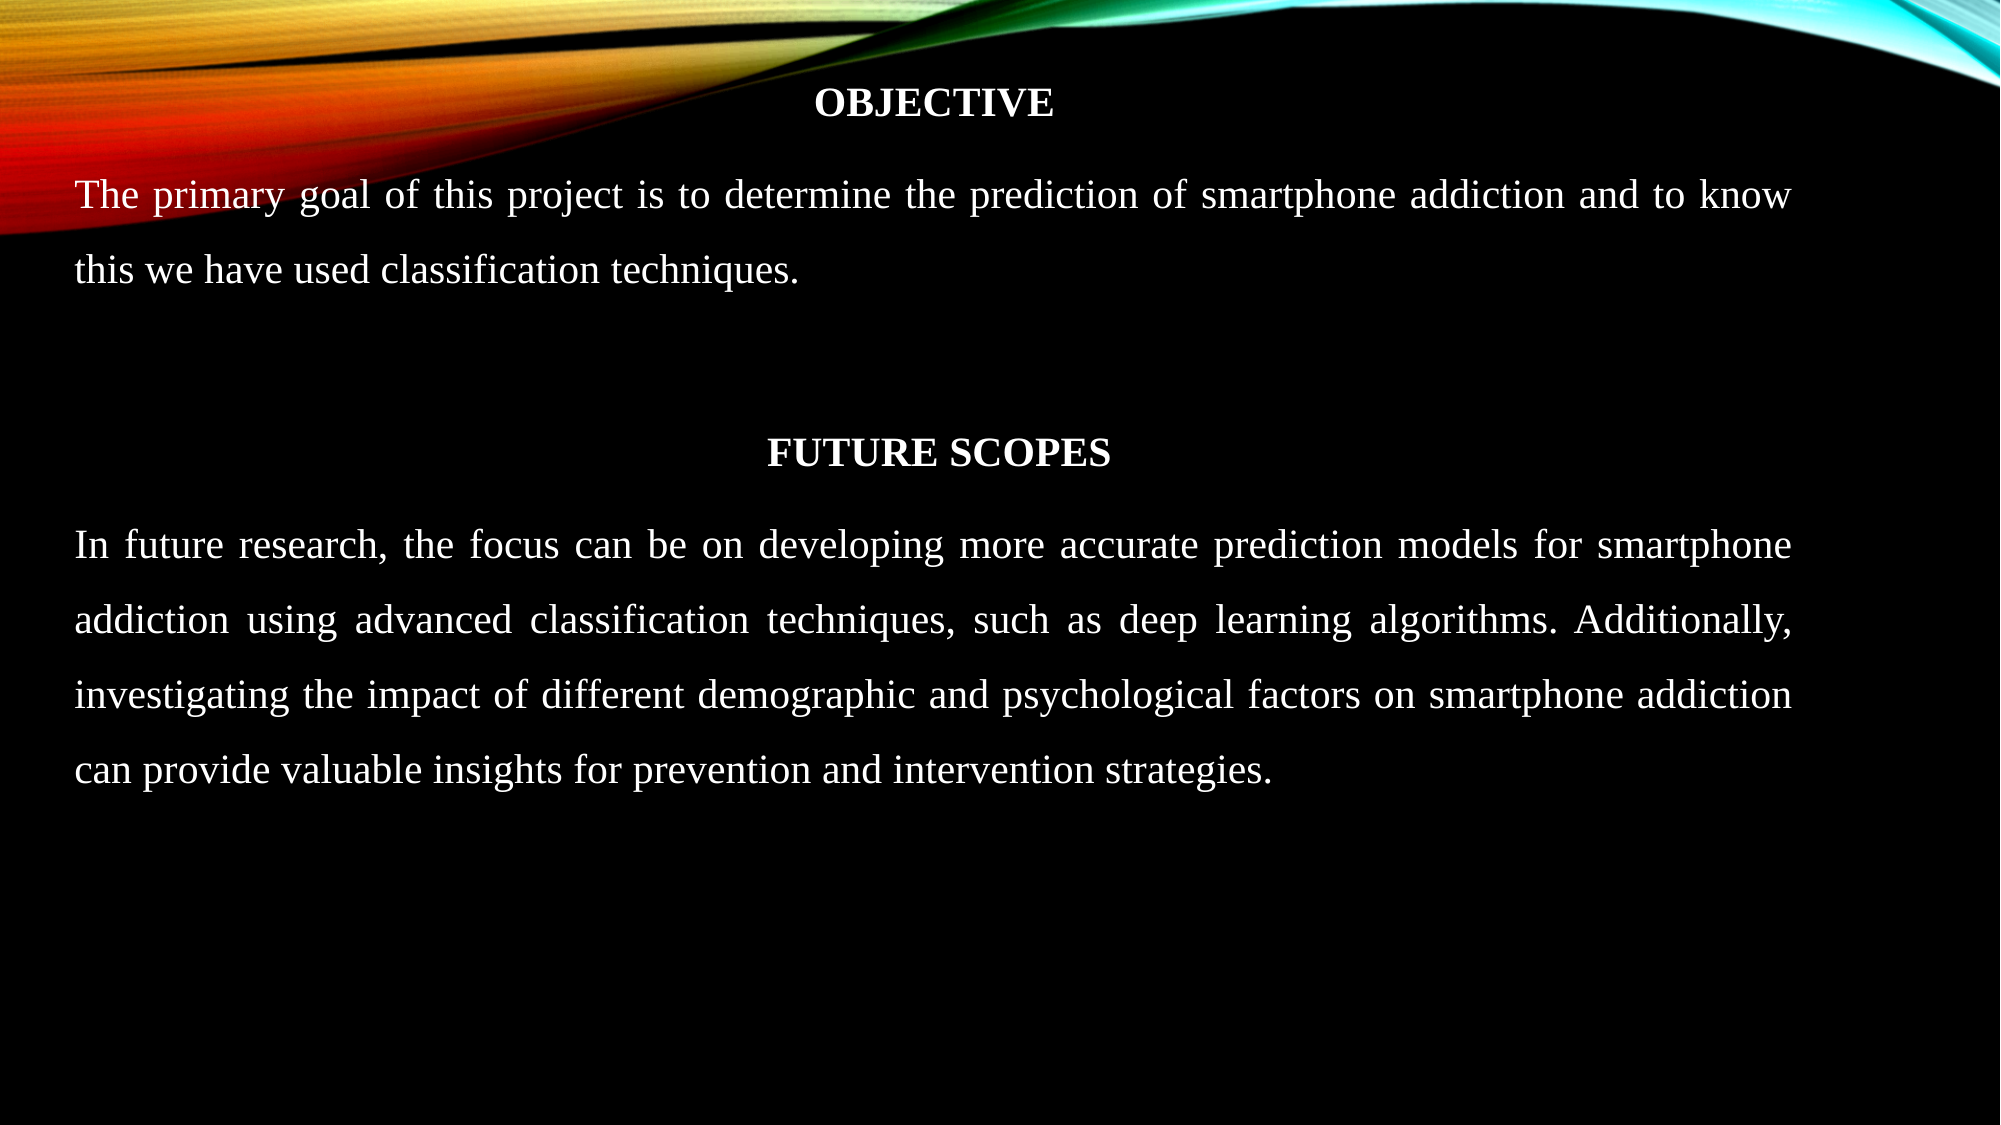

OBJECTIVE
The primary goal of this project is to determine the prediction of smartphone addiction and to know this we have used classification techniques.

 FUTURE SCOPES
In future research, the focus can be on developing more accurate prediction models for smartphone addiction using advanced classification techniques, such as deep learning algorithms. Additionally, investigating the impact of different demographic and psychological factors on smartphone addiction can provide valuable insights for prevention and intervention strategies.